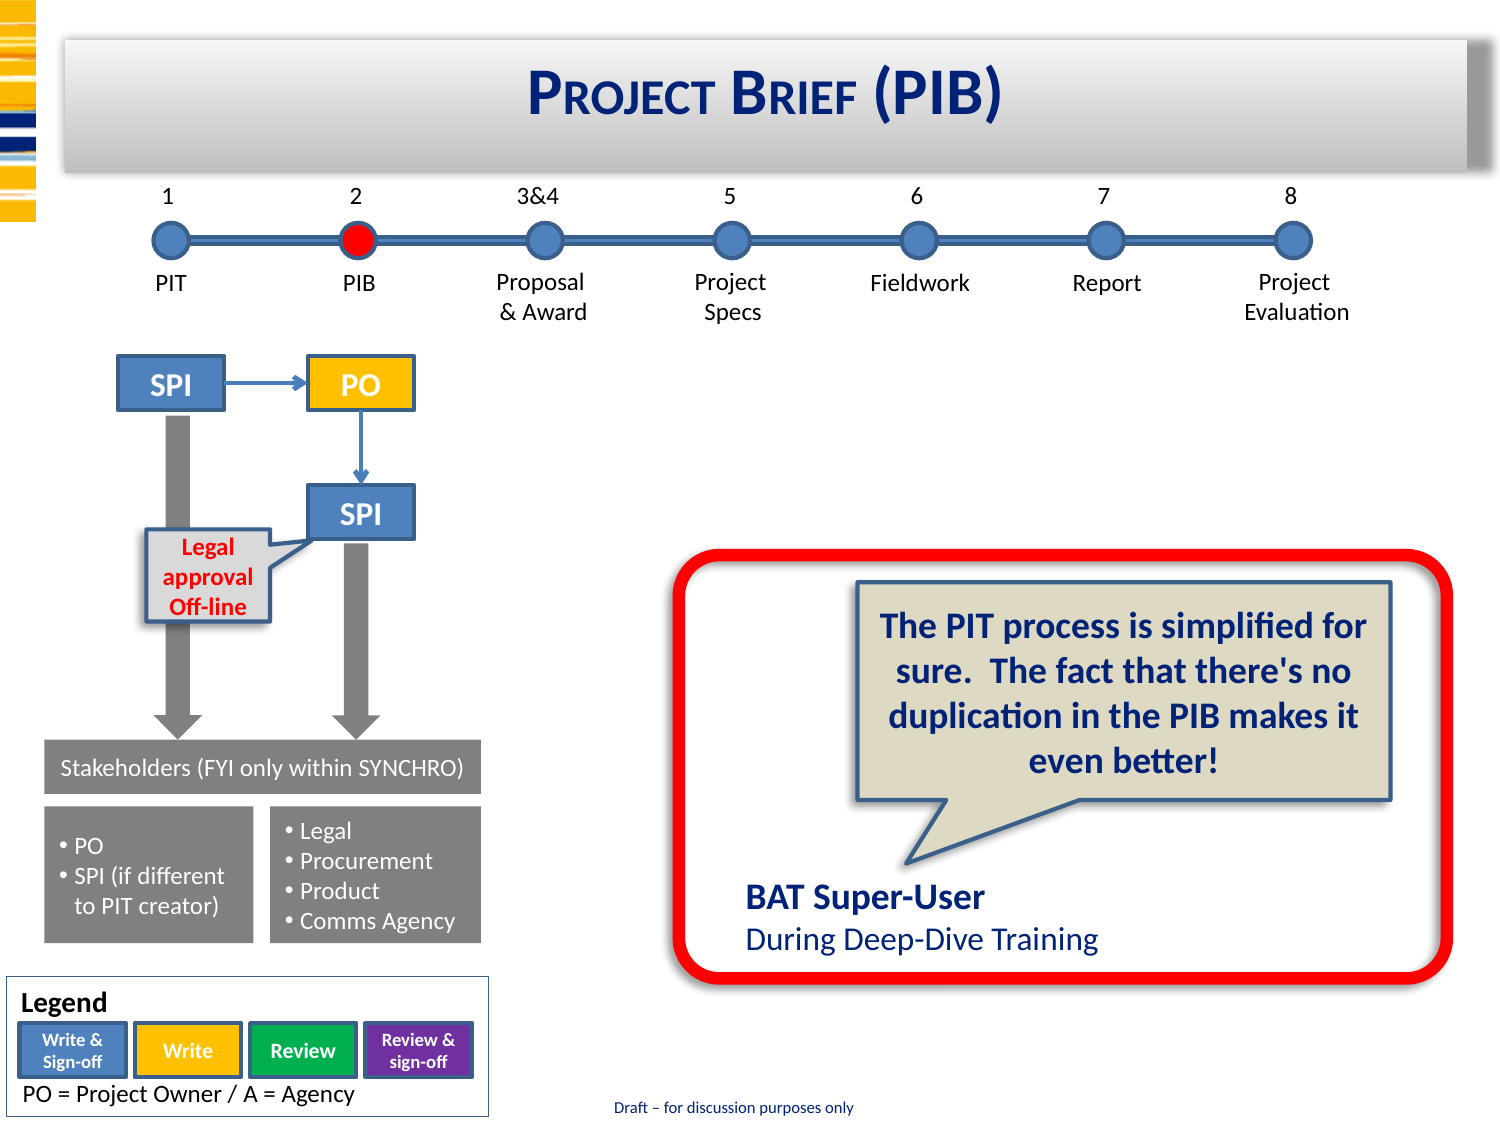

Project Brief (PIB)
1
2
3&4
5
6
7
8

PIT
PIB
Proposal
& Award
Project
Specs
Fieldwork
Report
Project
 Evaluation
SPI
PO

SPI
Legal approval Off-line

The PIT process is simplified for sure.  The fact that there's no duplication in the PIB makes it even better!
Stakeholders (FYI only within SYNCHRO)
Legal
Procurement
Product
Comms Agency
PO
SPI (if different to PIT creator)
BAT Super-User
During Deep-Dive Training

Legend
Write & Sign-off
Write
Review
Review & sign-off
PO = Project Owner / A = Agency